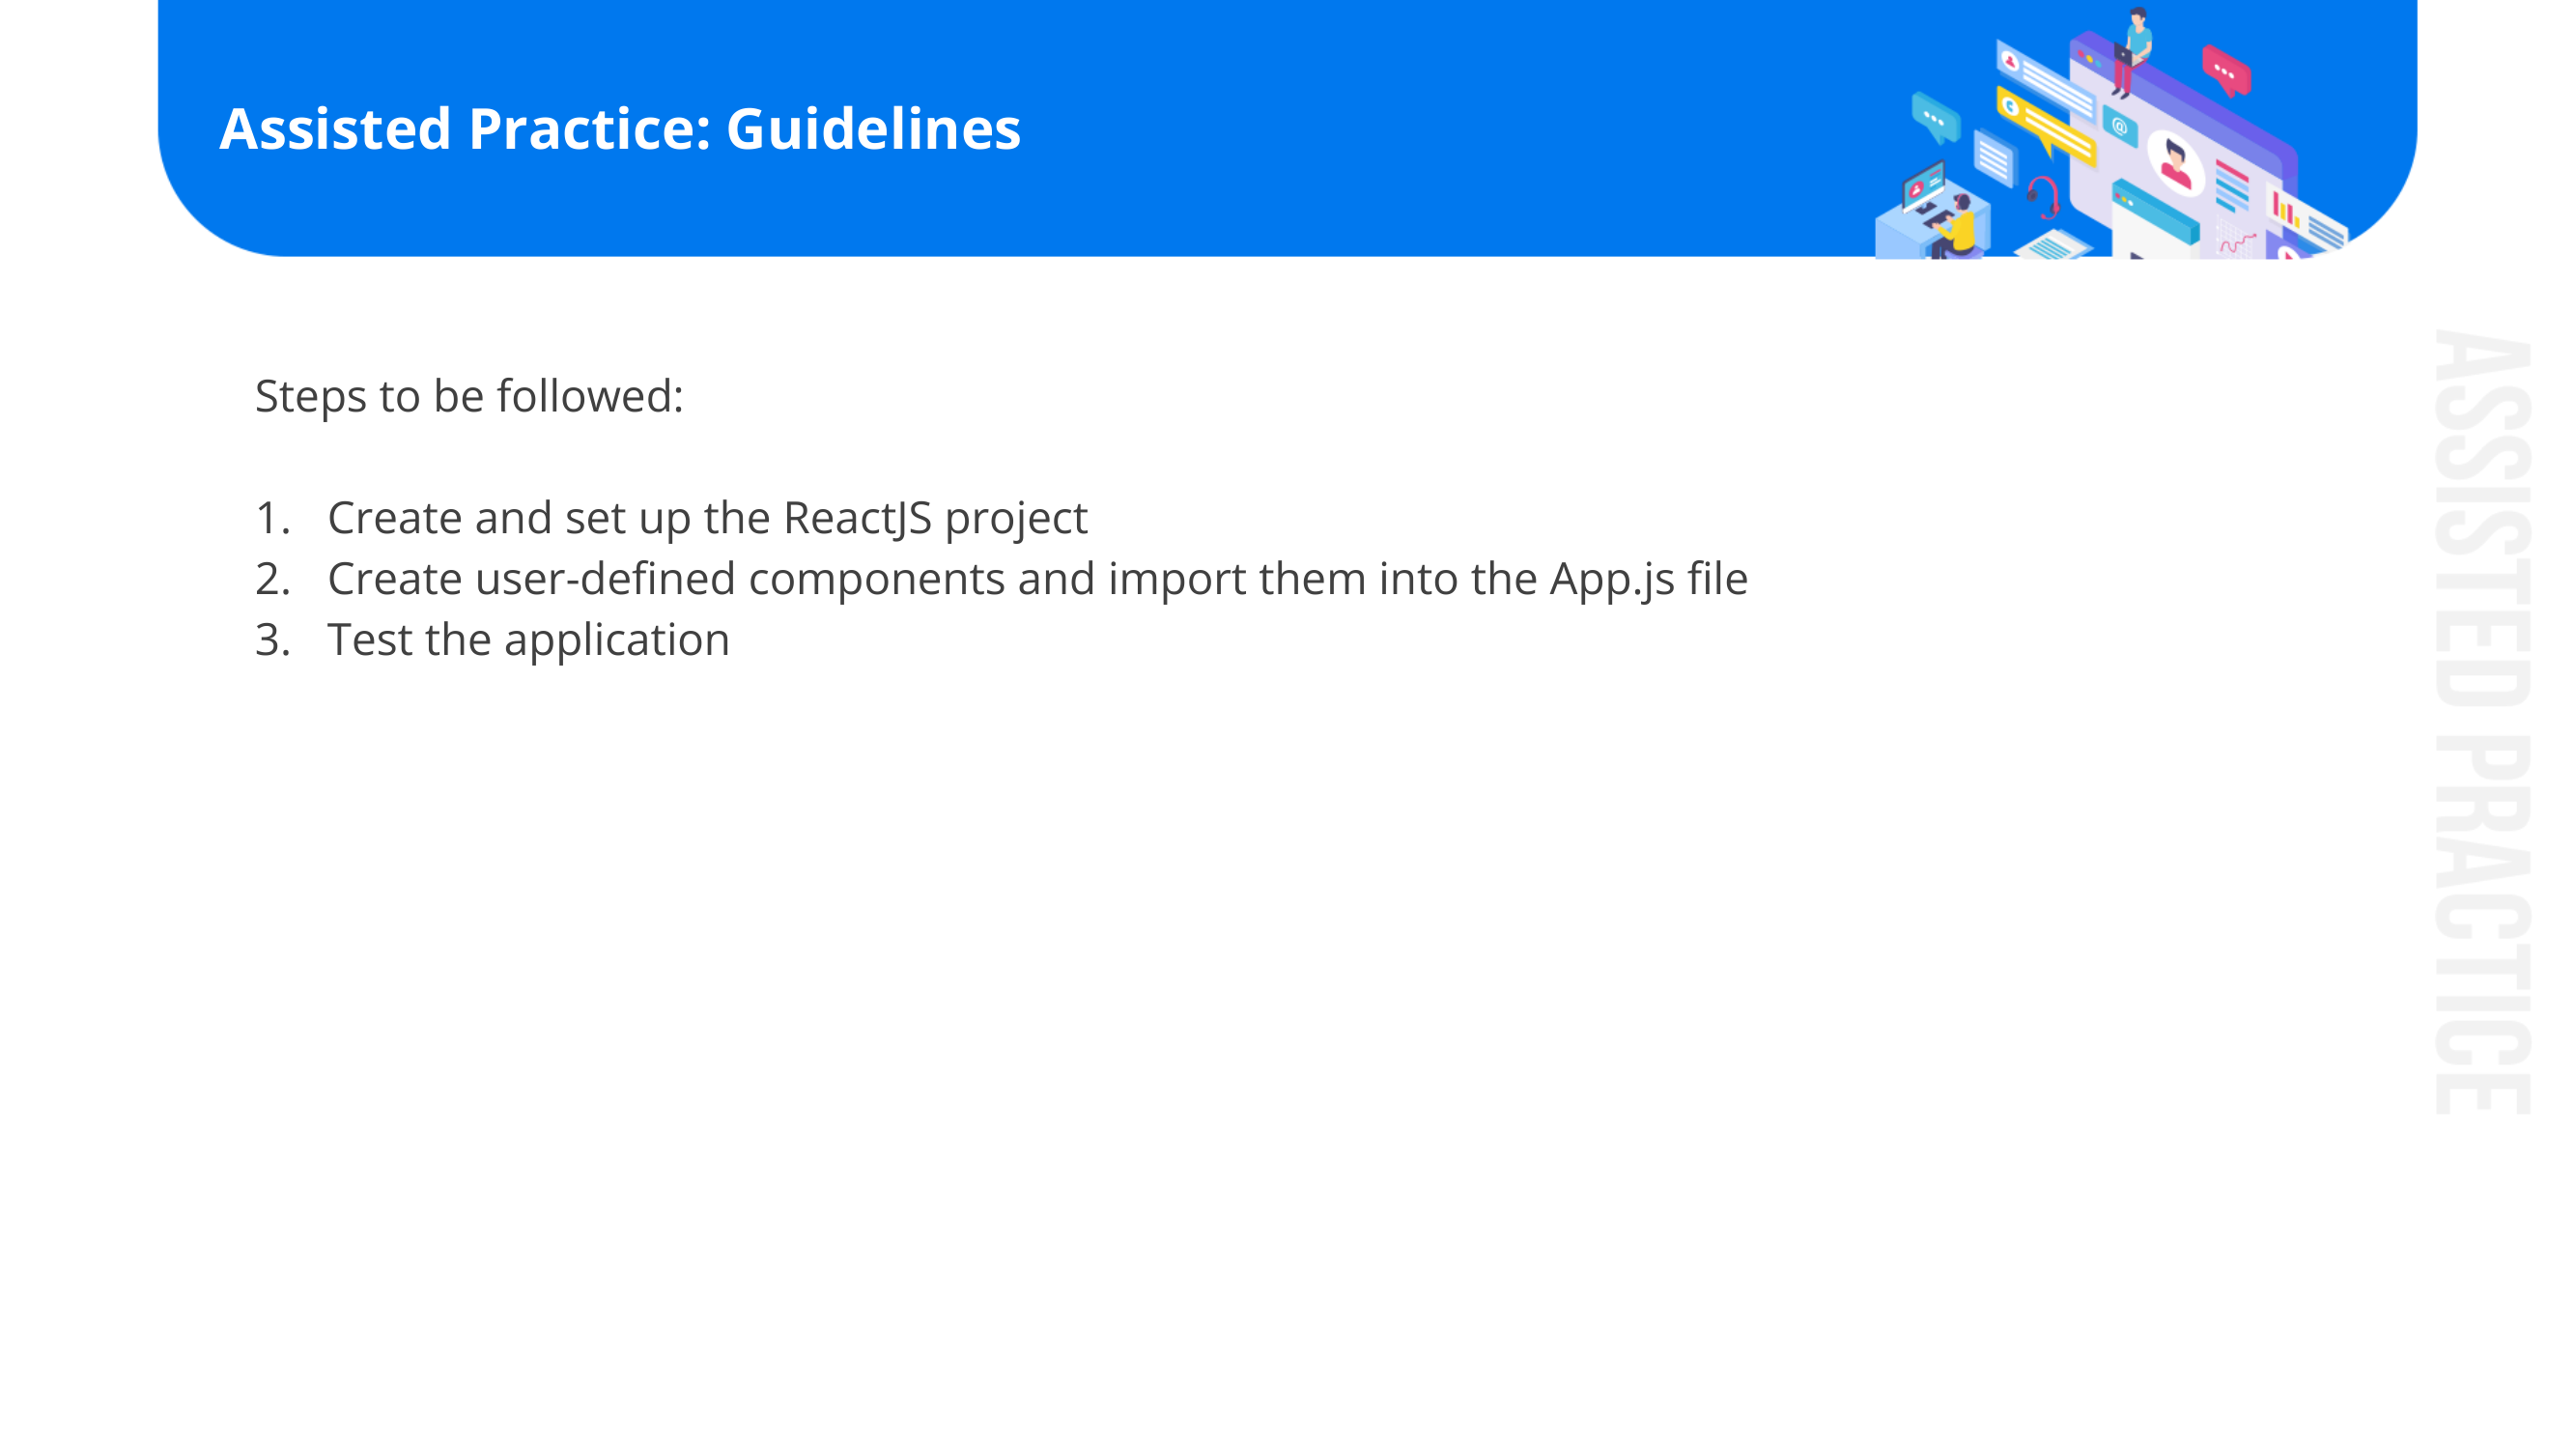

# Assisted Practice: Guidelines
Steps to be followed:

Create and set up the ReactJS project
Create user-defined components and import them into the App.js file
Test the application